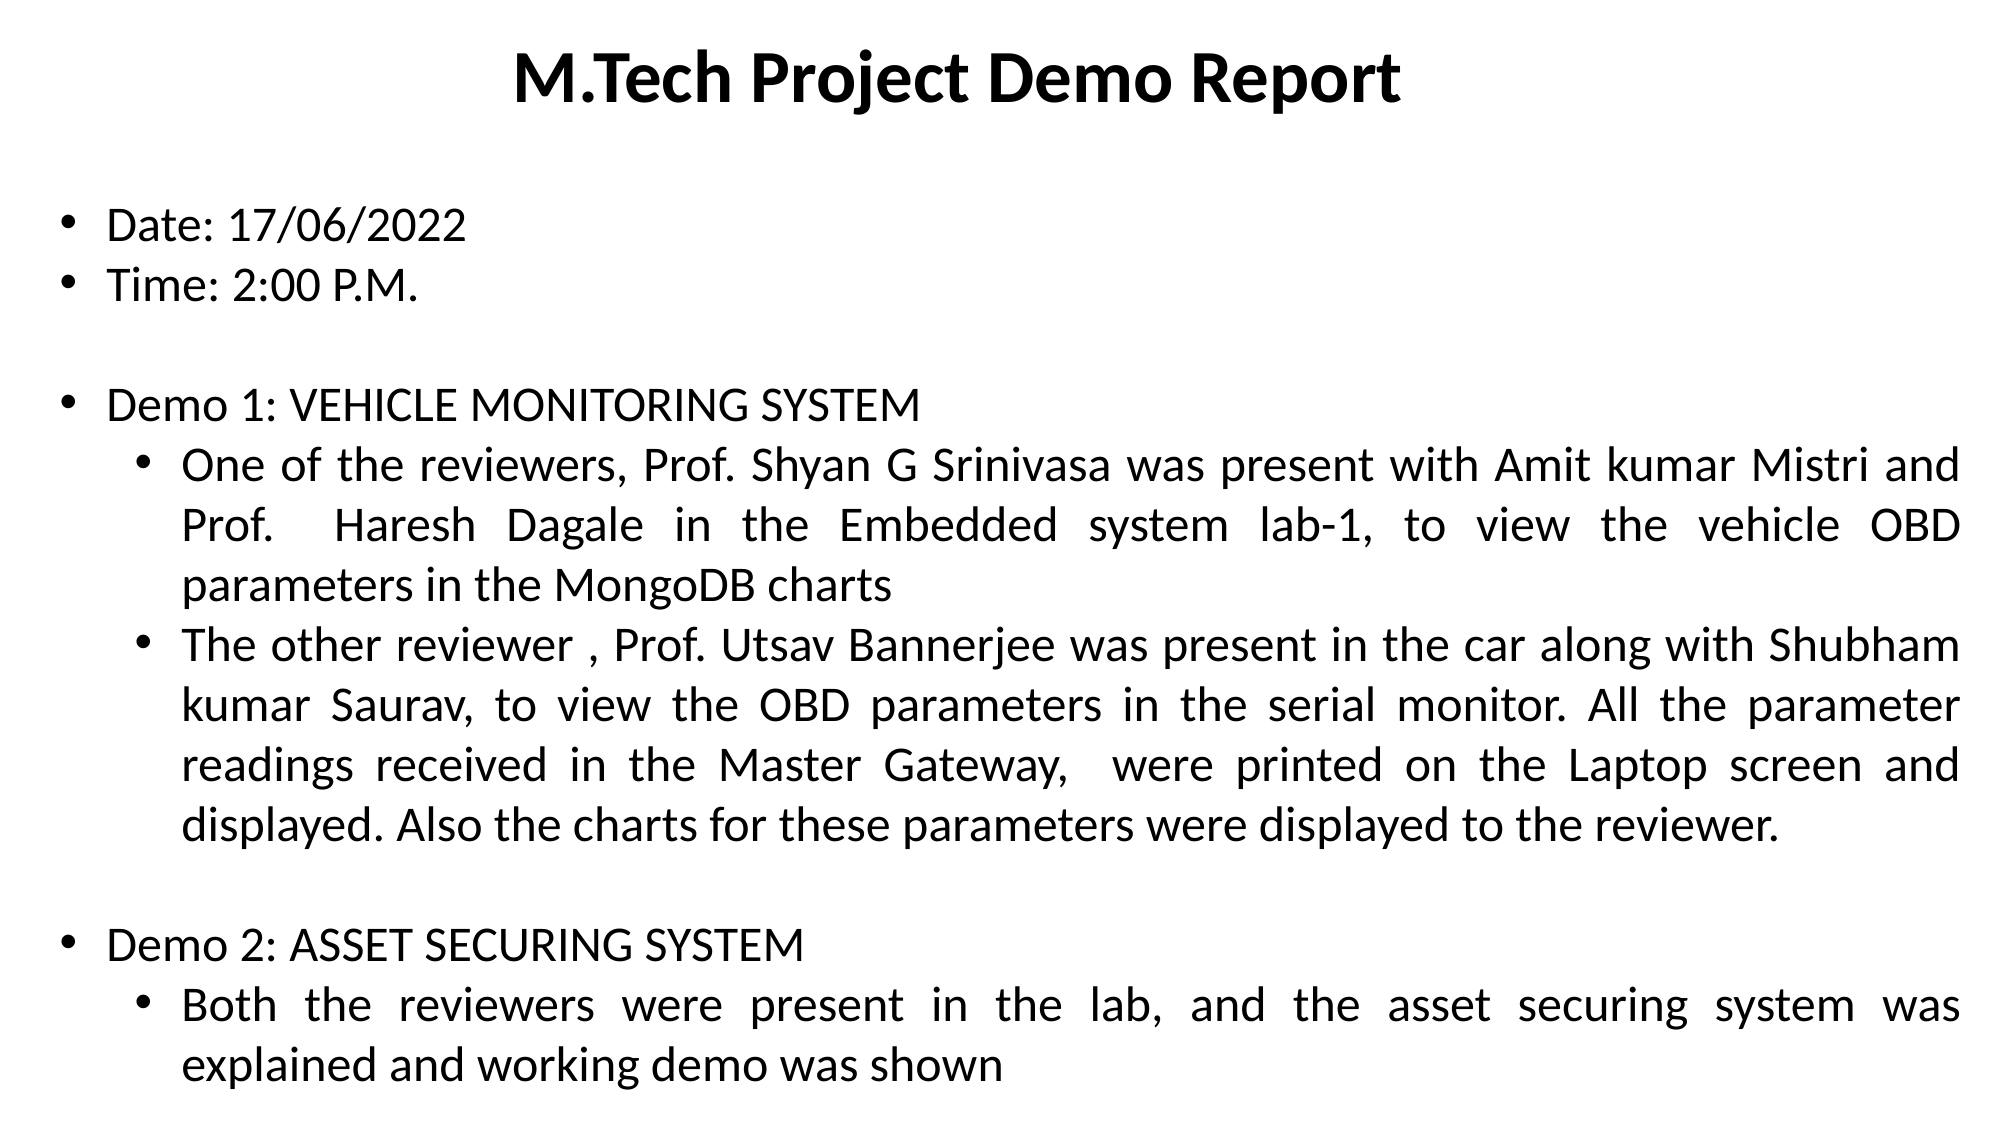

M.Tech Project Demo Report
Date: 17/06/2022
Time: 2:00 P.M.

Demo 1: VEHICLE MONITORING SYSTEM
One of the reviewers, Prof. Shyan G Srinivasa was present with Amit kumar Mistri and Prof.  Haresh Dagale in the Embedded system lab-1, to view the vehicle OBD parameters in the MongoDB charts
The other reviewer , Prof. Utsav Bannerjee was present in the car along with Shubham kumar Saurav, to view the OBD parameters in the serial monitor. All the parameter readings received in the Master Gateway,  were printed on the Laptop screen and displayed. Also the charts for these parameters were displayed to the reviewer.

Demo 2: ASSET SECURING SYSTEM
Both the reviewers were present in the lab, and the asset securing system was explained and working demo was shown